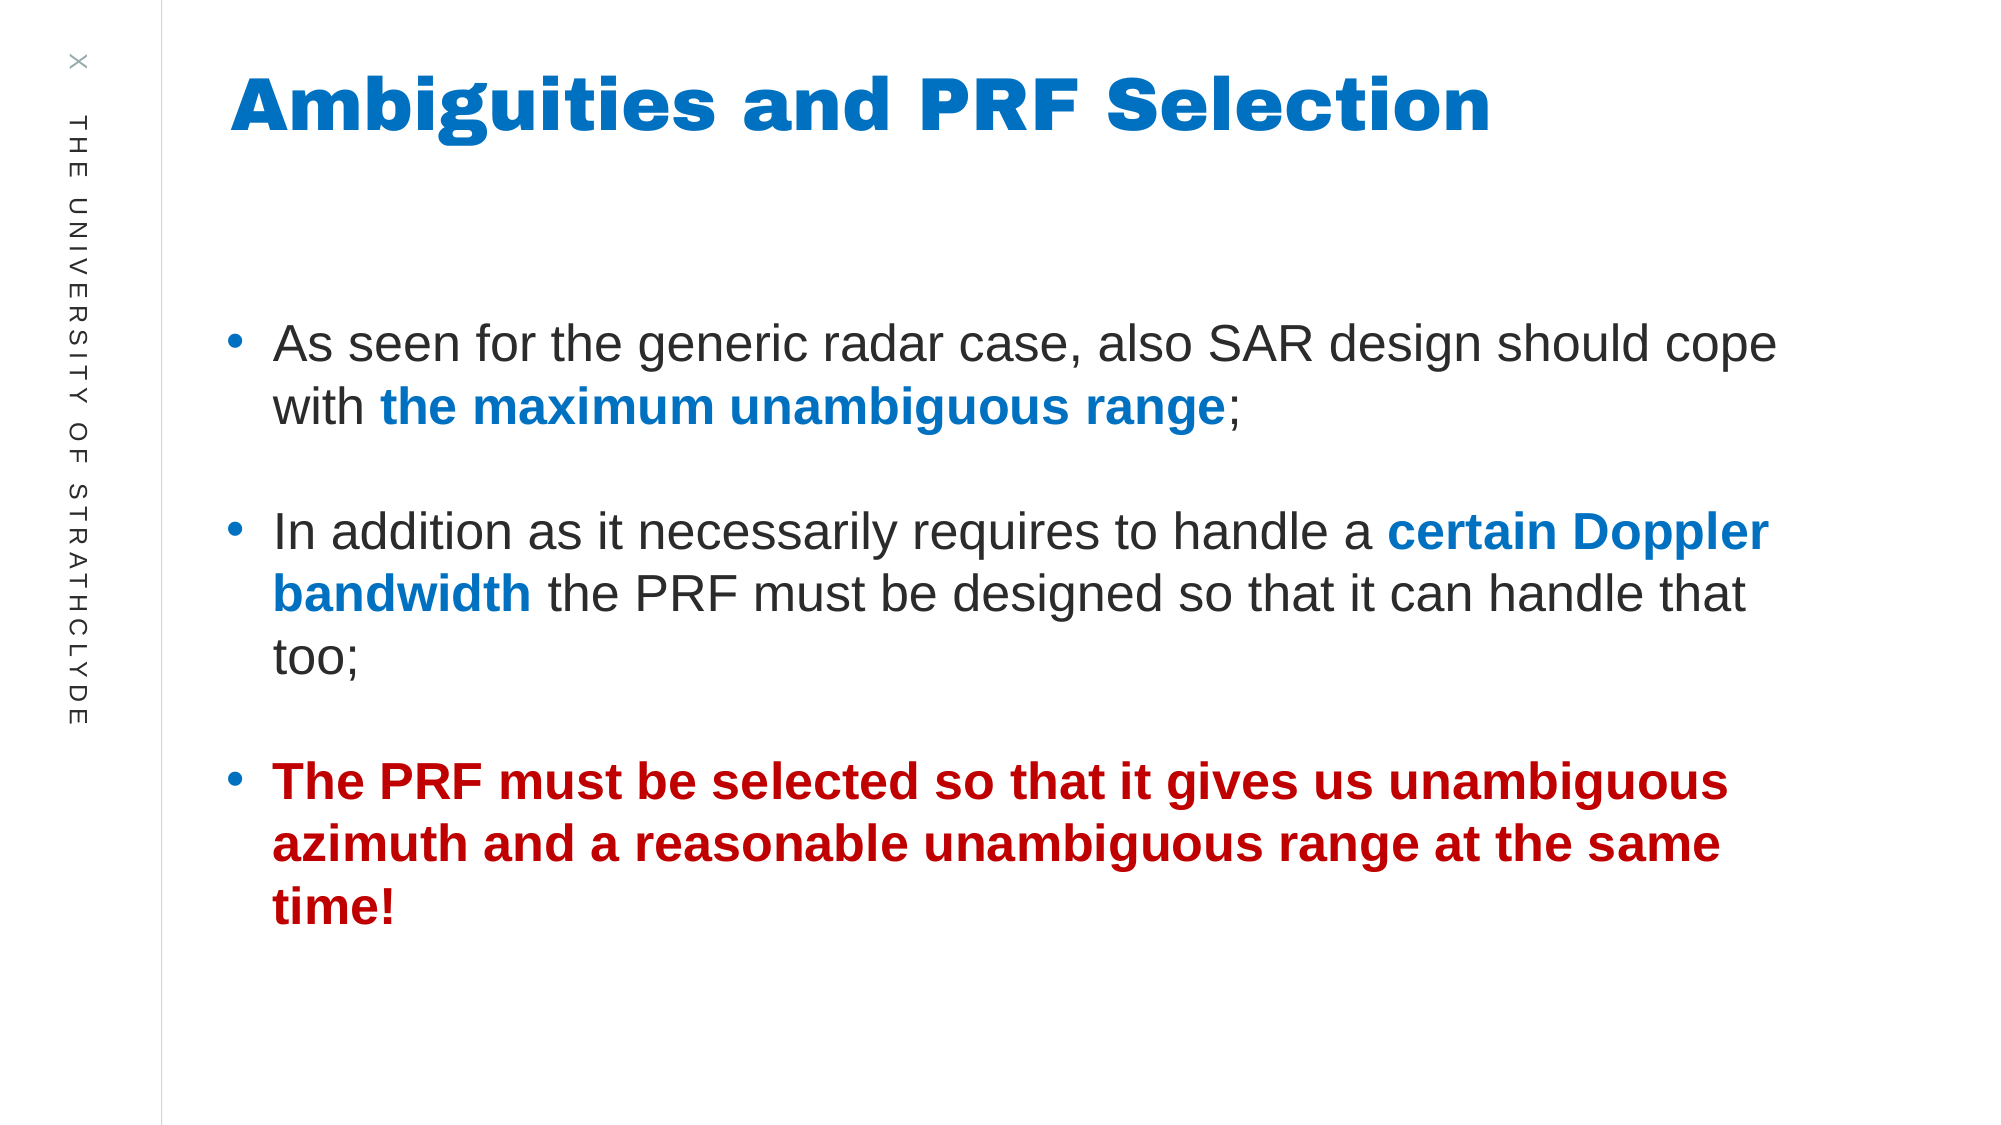

Ambiguities and PRF Selection
As seen for the generic radar case, also SAR design should cope with the maximum unambiguous range;
In addition as it necessarily requires to handle a certain Doppler bandwidth the PRF must be designed so that it can handle that too;

The PRF must be selected so that it gives us unambiguous azimuth and a reasonable unambiguous range at the same time!